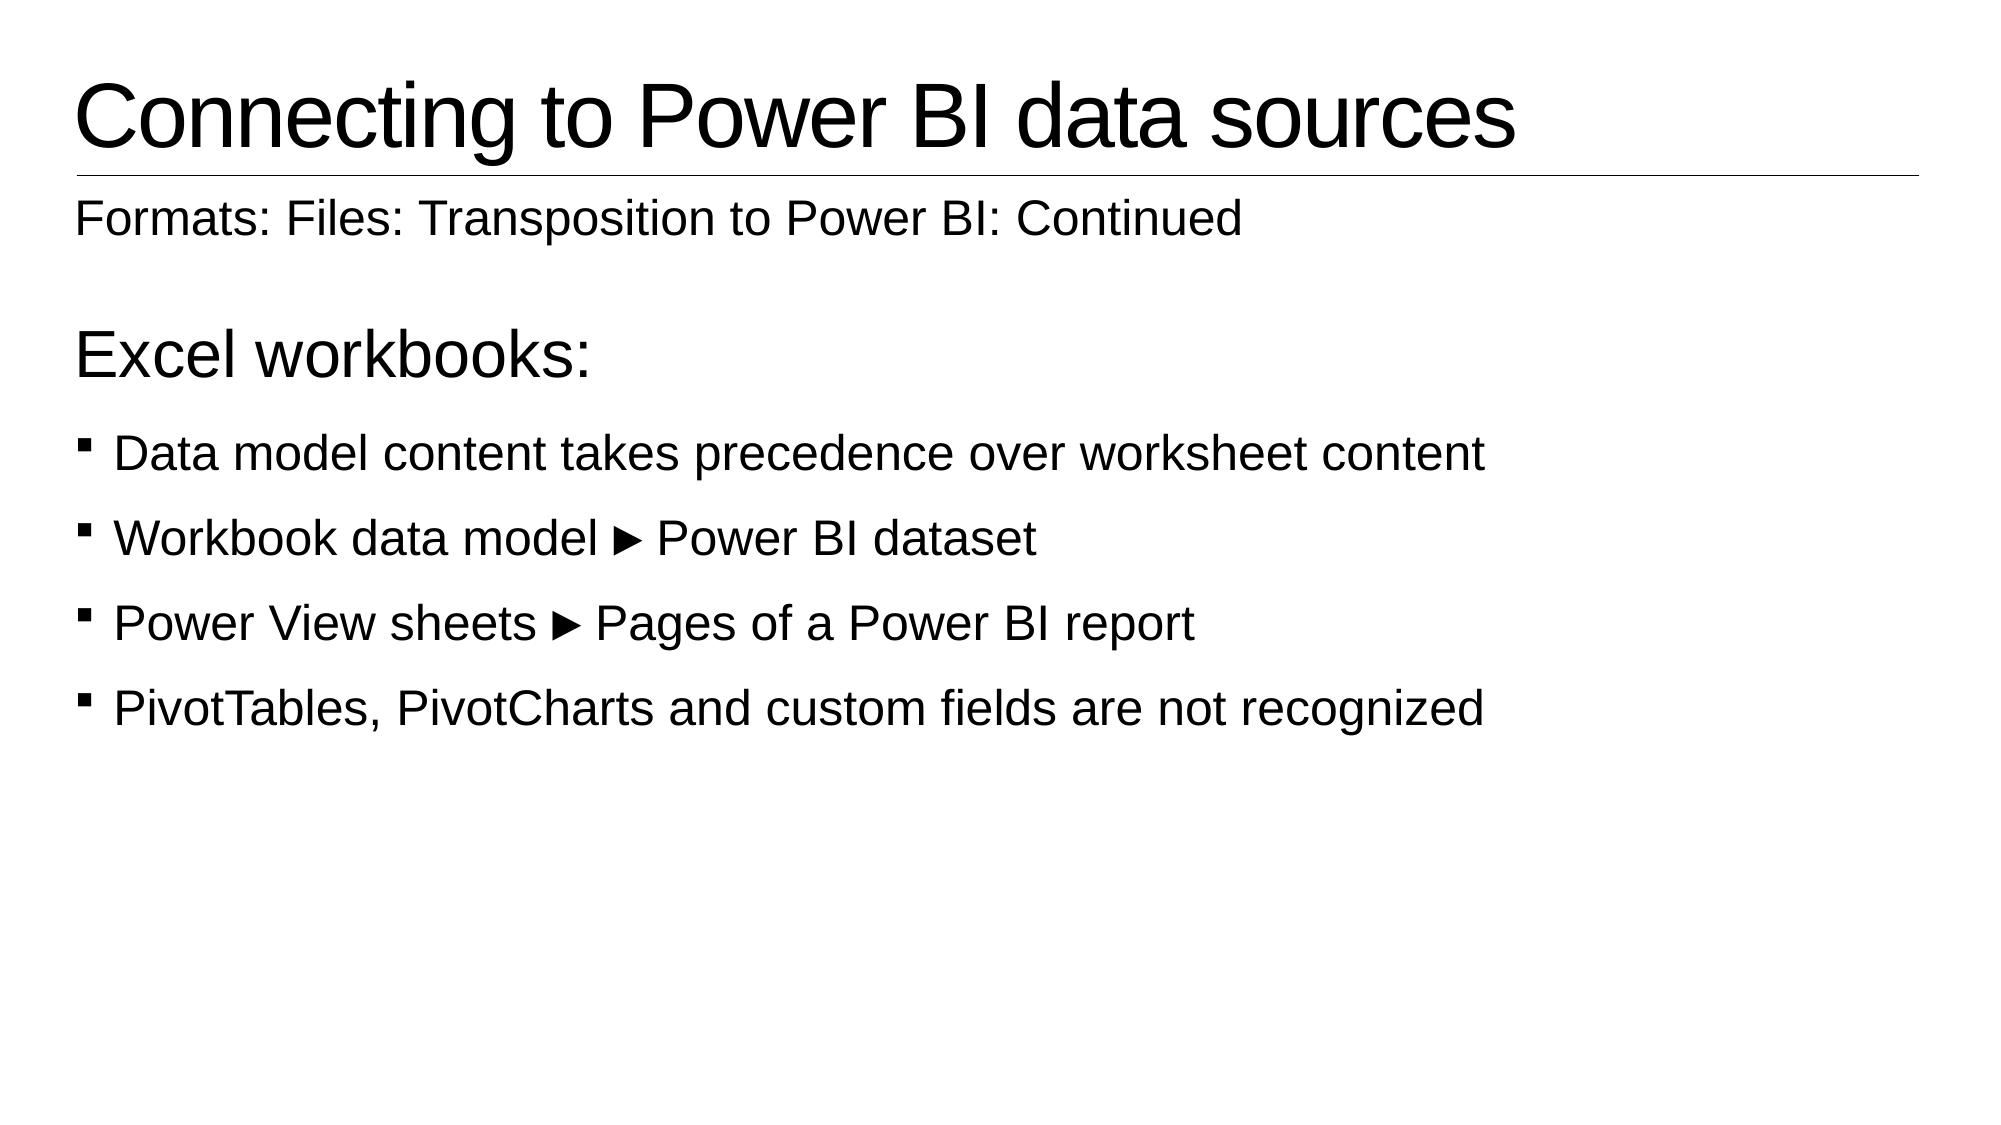

# Connecting to Power BI data sources
Formats: Files: Transposition to Power BI: Continued
Excel workbooks:
Data model content takes precedence over worksheet content
Workbook data model ► Power BI dataset
Power View sheets ► Pages of a Power BI report
PivotTables, PivotCharts and custom fields are not recognized